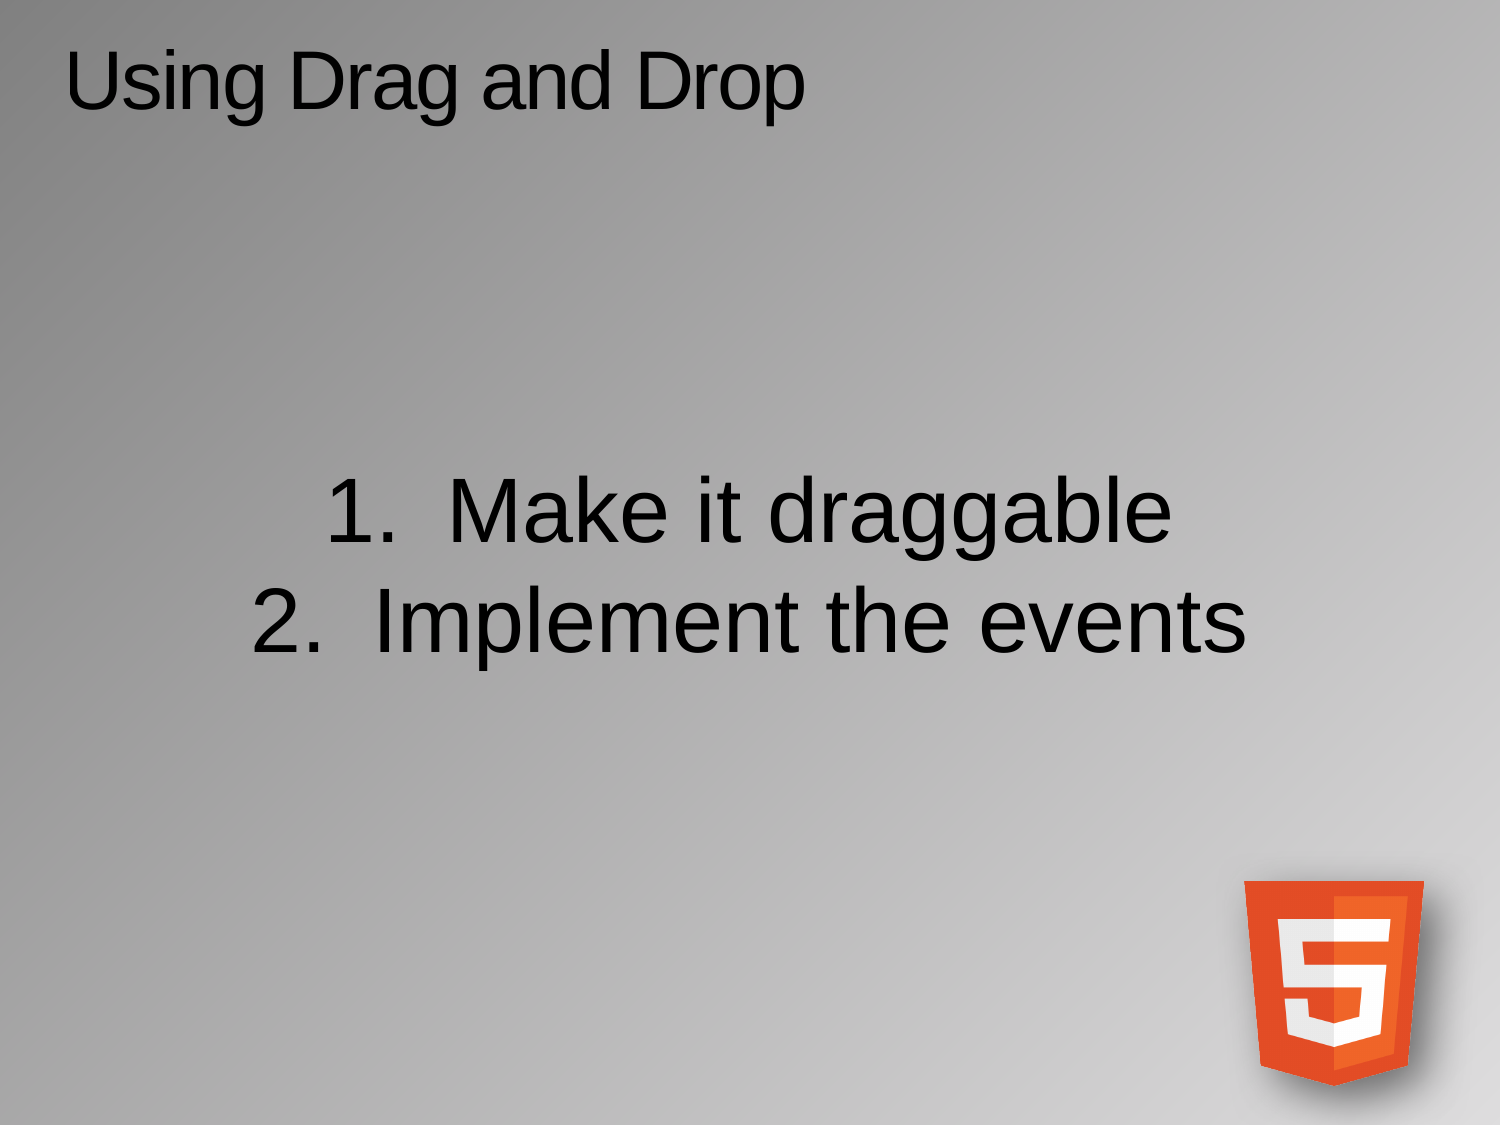

# Using Drag and Drop
Make it draggable
Implement the events